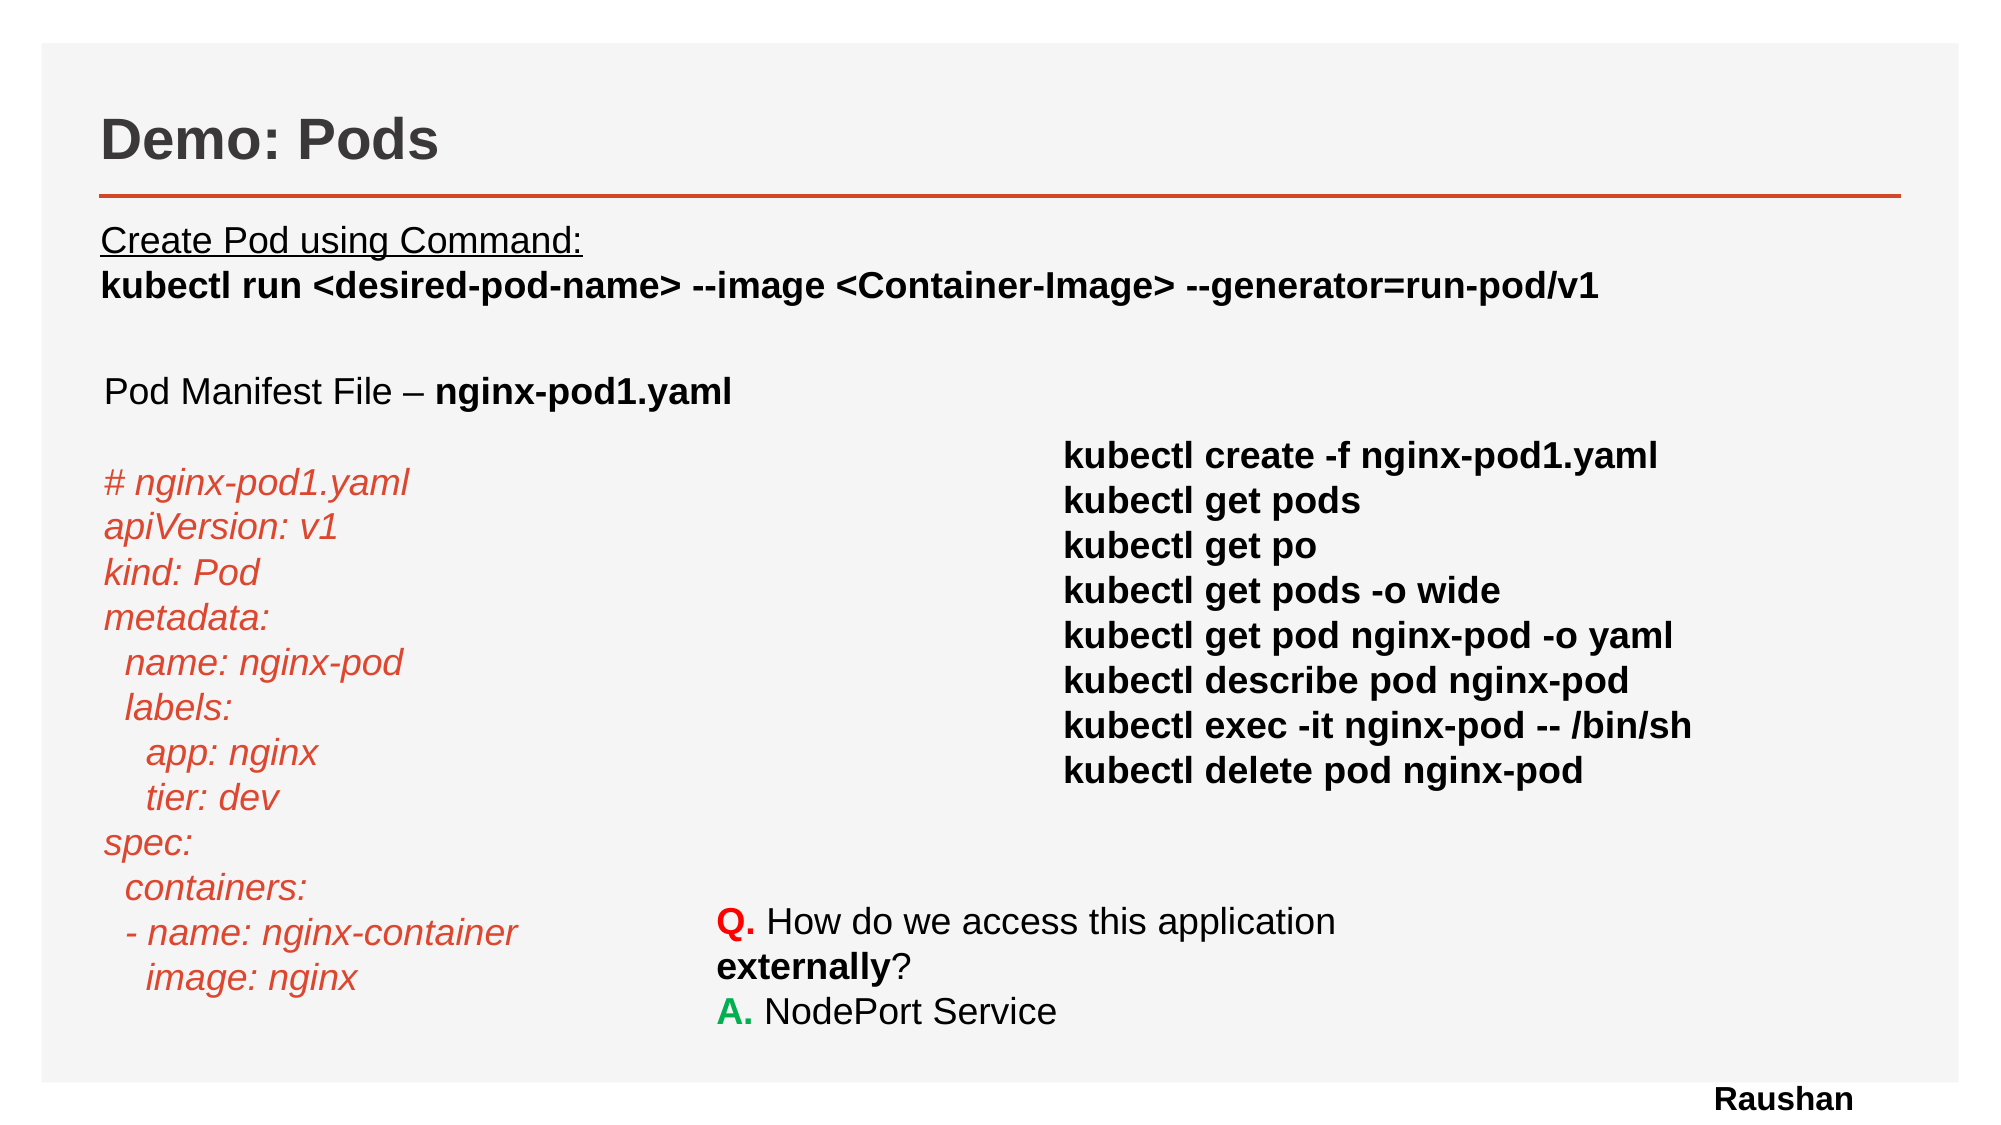

# Demo: Pods
Create Pod using Command:
kubectl run <desired-pod-name> --image <Container-Image> --generator=run-pod/v1

Pod Manifest File – nginx-pod1.yaml

# nginx-pod1.yaml
apiVersion: v1
kind: Pod
metadata:
  name: nginx-pod
  labels:
    app: nginx
    tier: dev
spec:
  containers:
  - name: nginx-container
    image: nginx
kubectl create -f nginx-pod1.yaml
kubectl get pods
kubectl get po
kubectl get pods -o wide
kubectl get pod nginx-pod -o yaml
kubectl describe pod nginx-pod
kubectl exec -it nginx-pod -- /bin/sh
kubectl delete pod nginx-pod
Q. How do we access this application externally?
A. NodePort Service
Raushan Kumar